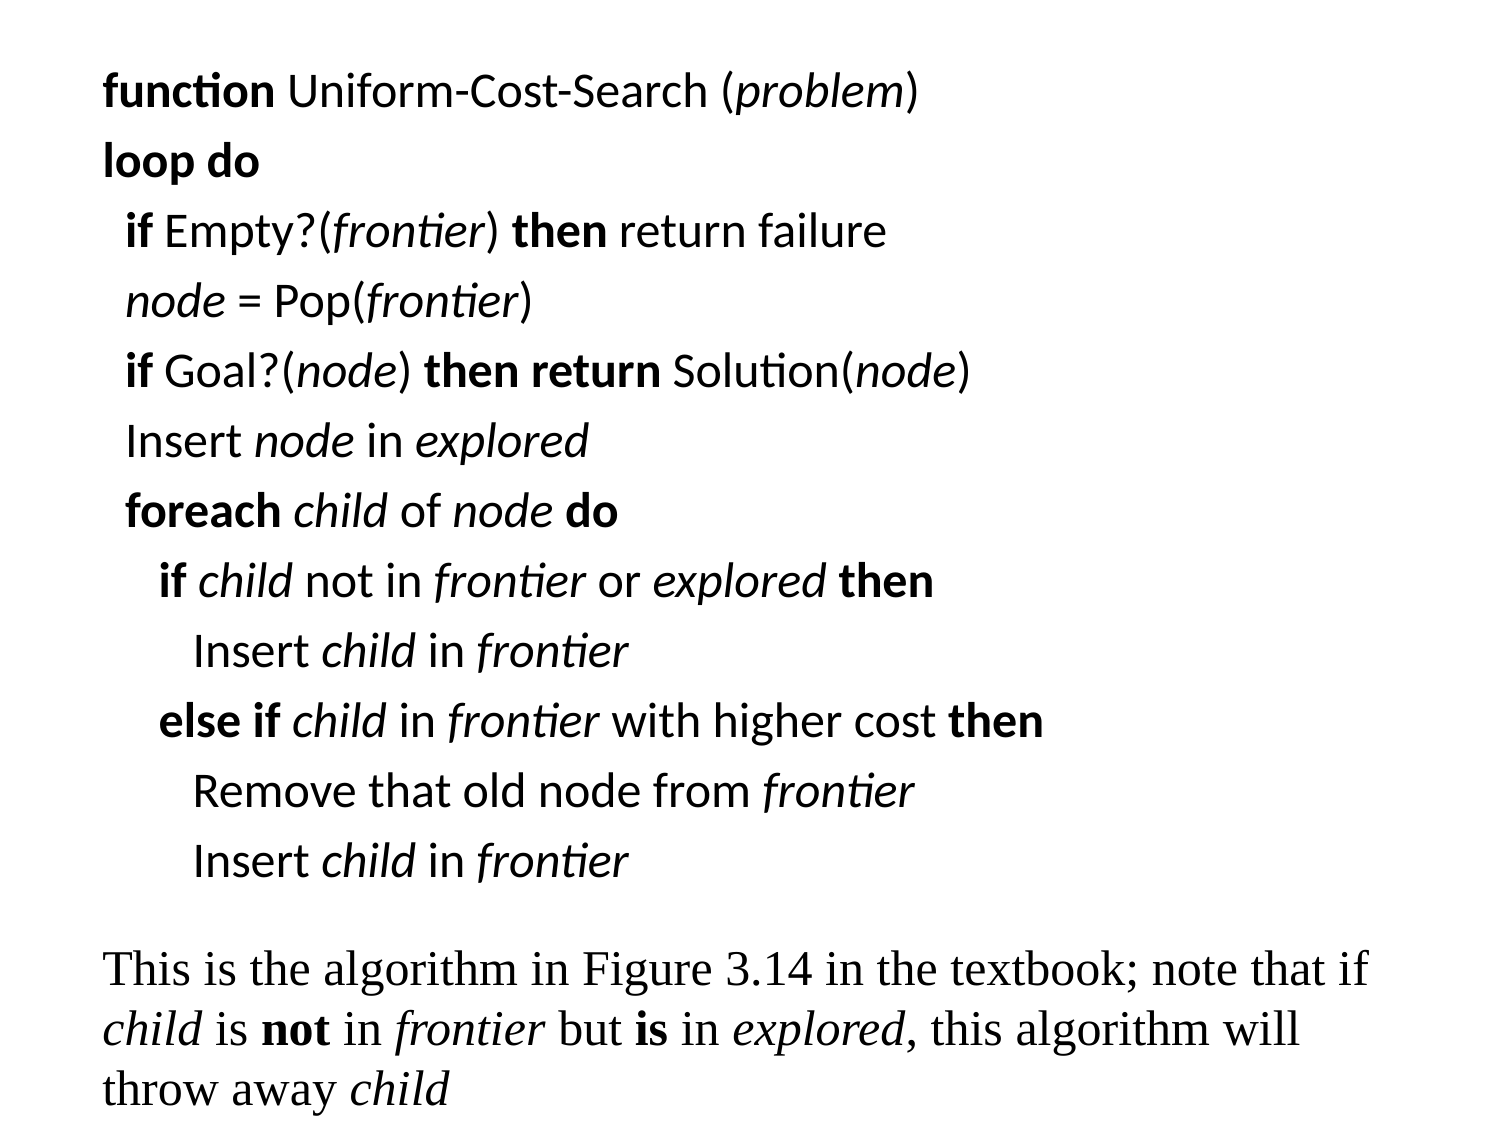

function Uniform-Cost-Search (problem)
loop do
  if Empty?(frontier) then return failure
  node = Pop(frontier)
  if Goal?(node) then return Solution(node)
  Insert node in explored
  foreach child of node do
     if child not in frontier or explored then
        Insert child in frontier
     else if child in frontier with higher cost then
        Remove that old node from frontier
        Insert child in frontier
This is the algorithm in Figure 3.14 in the textbook; note that if child is not in frontier but is in explored, this algorithm will throw away child